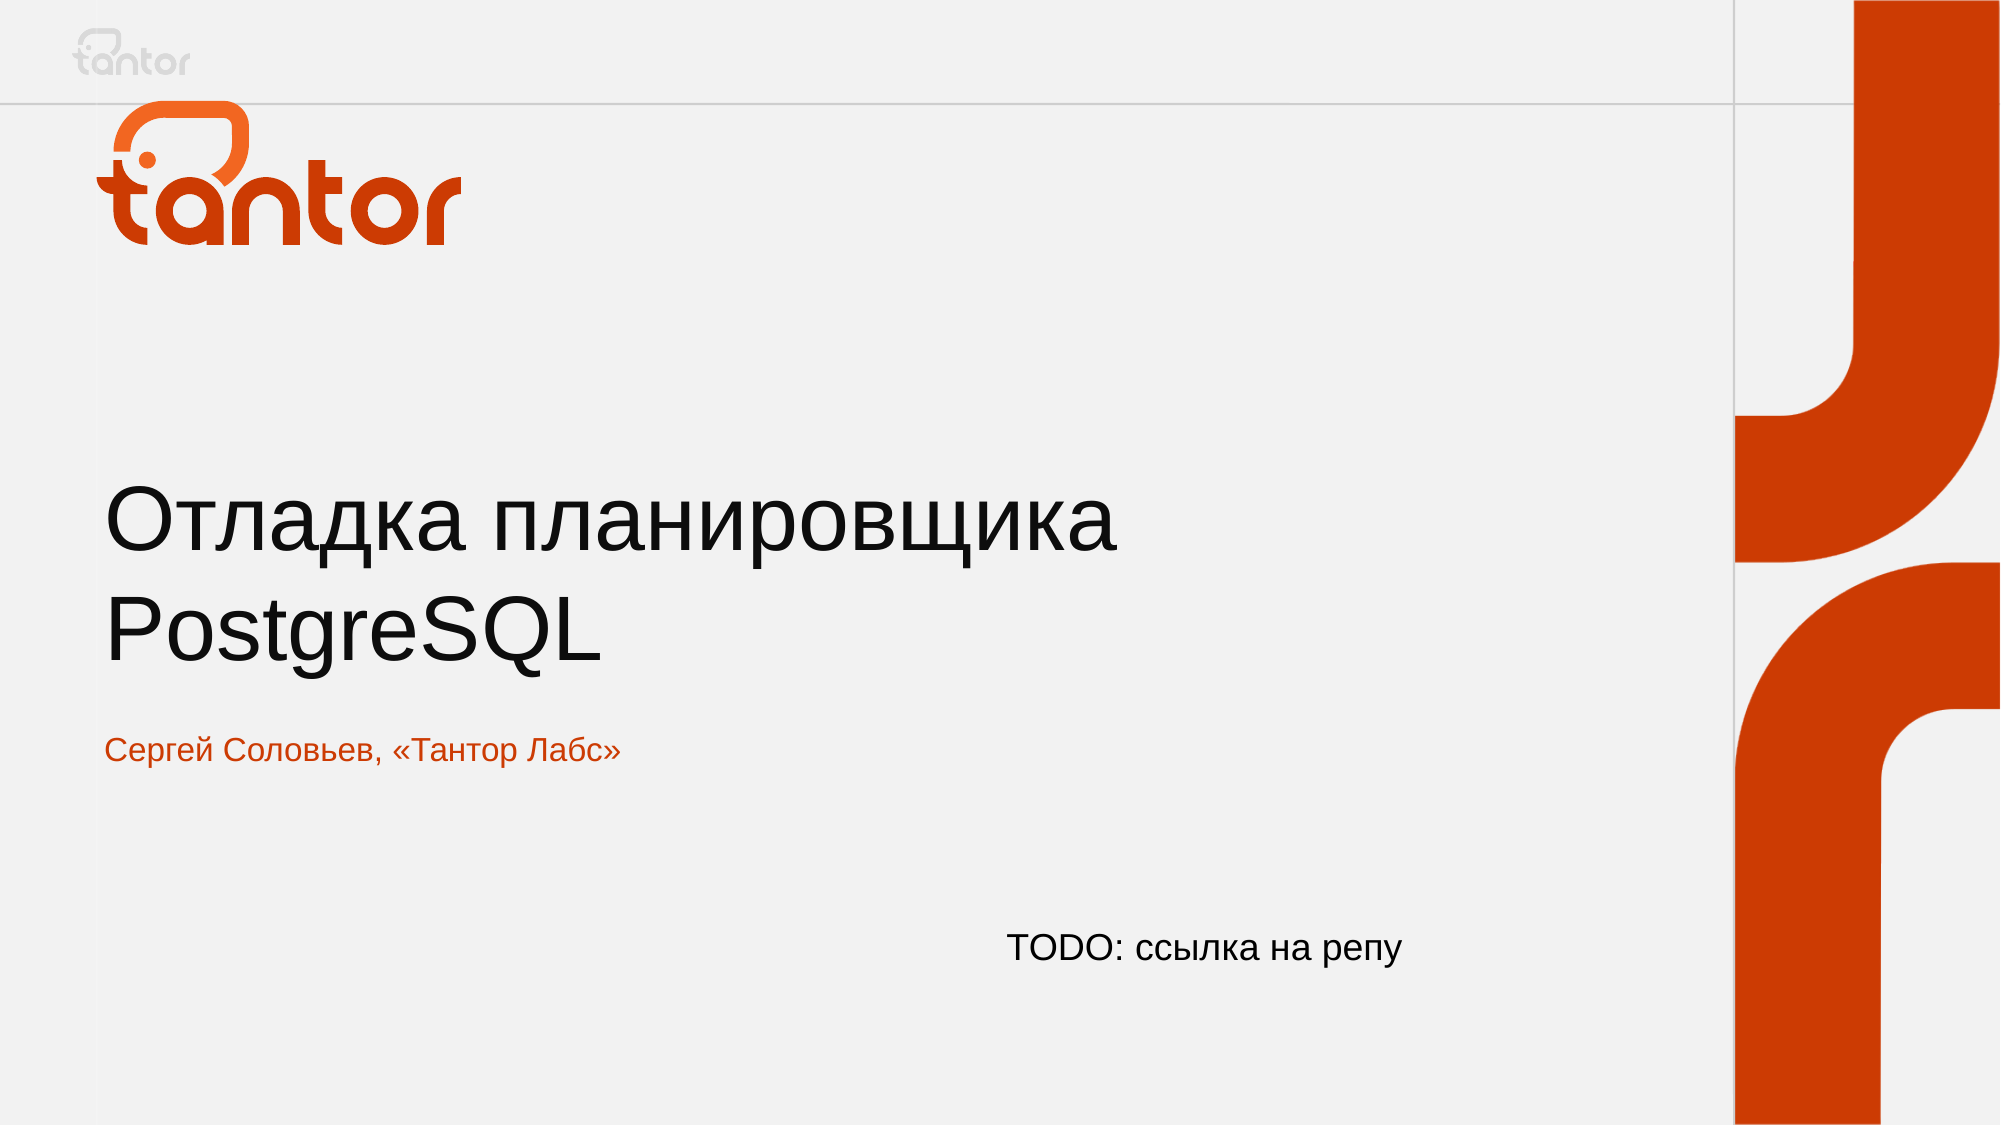

# Отладка планировщика PostgreSQL
Сергей Соловьев, «Тантор Лабс»
TODO: ссылка на репу